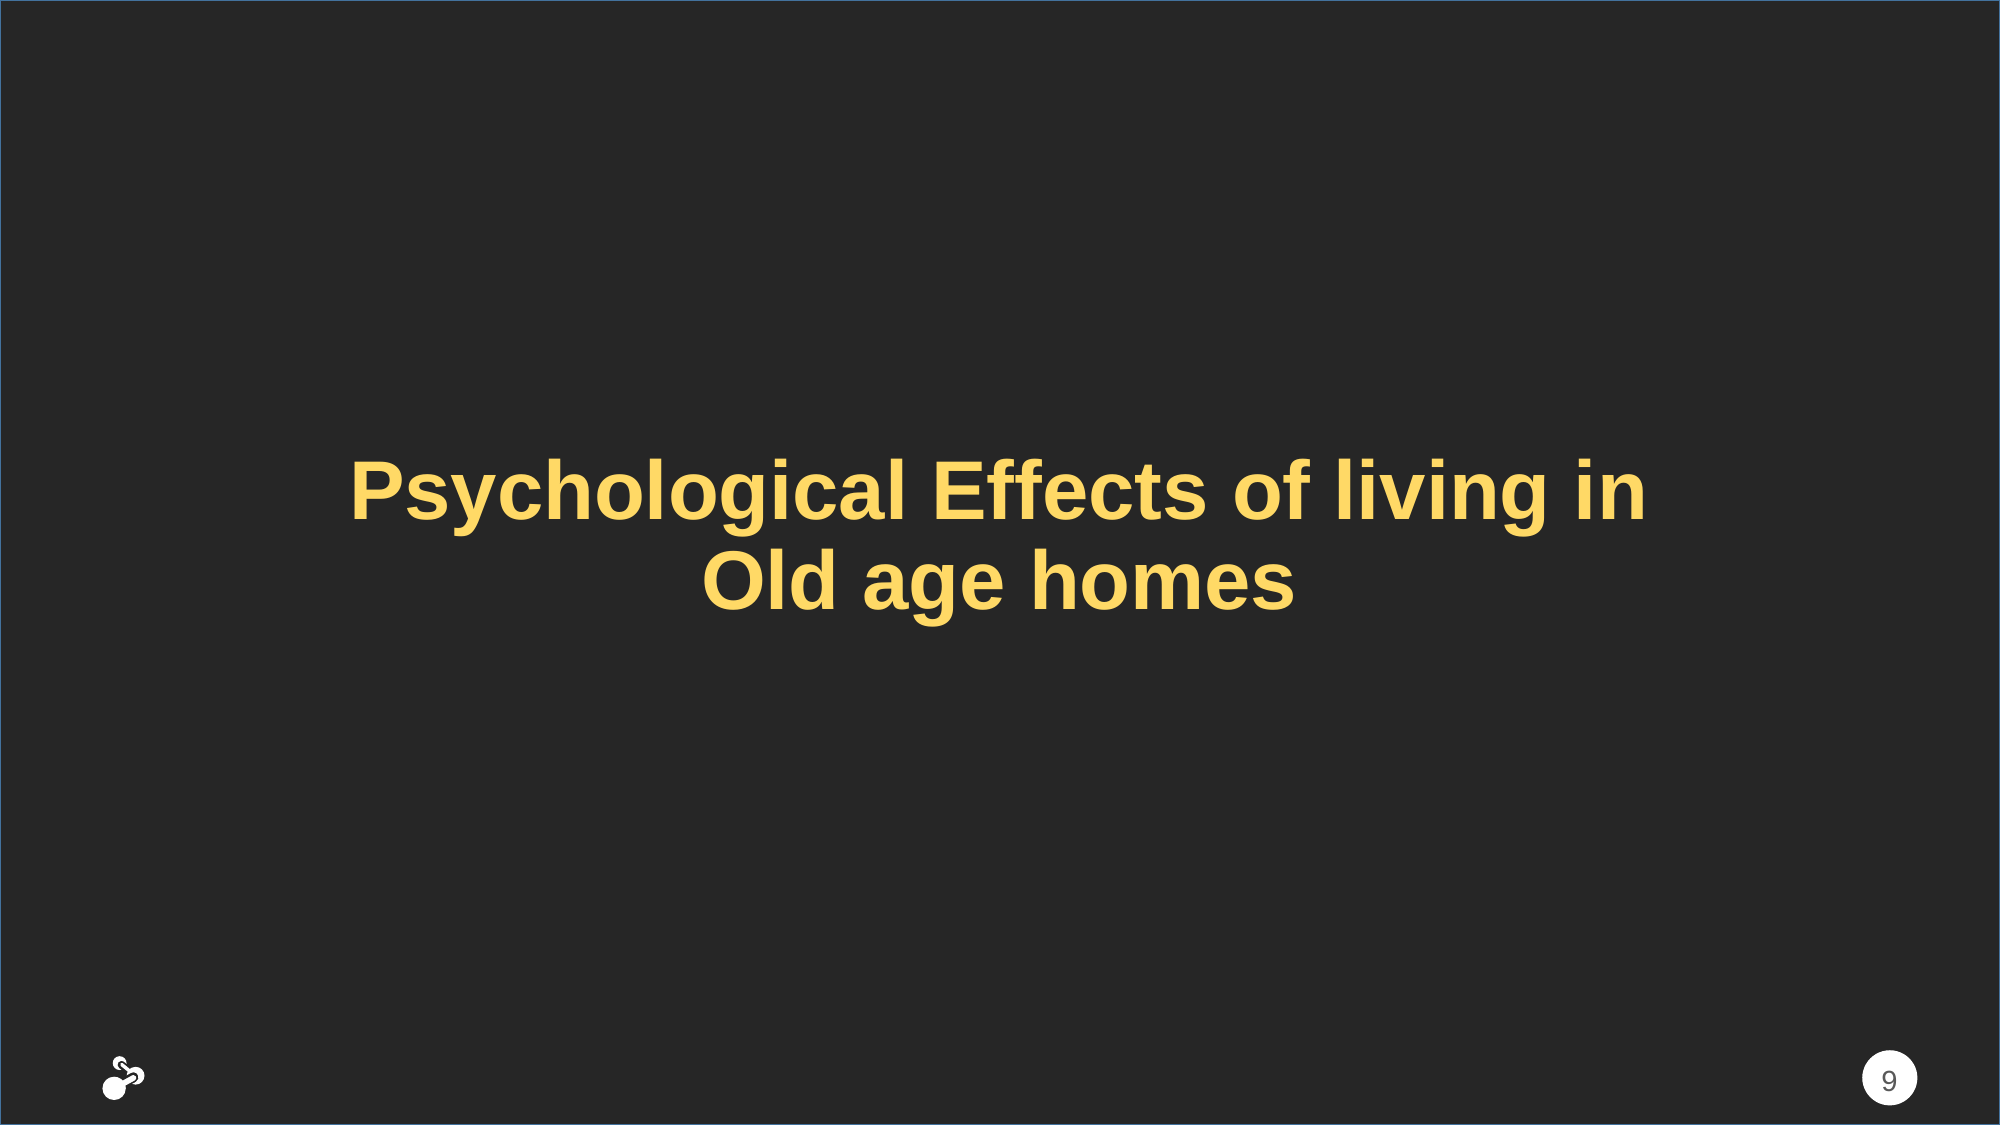

Psychological Effects of living in
Old age homes

9